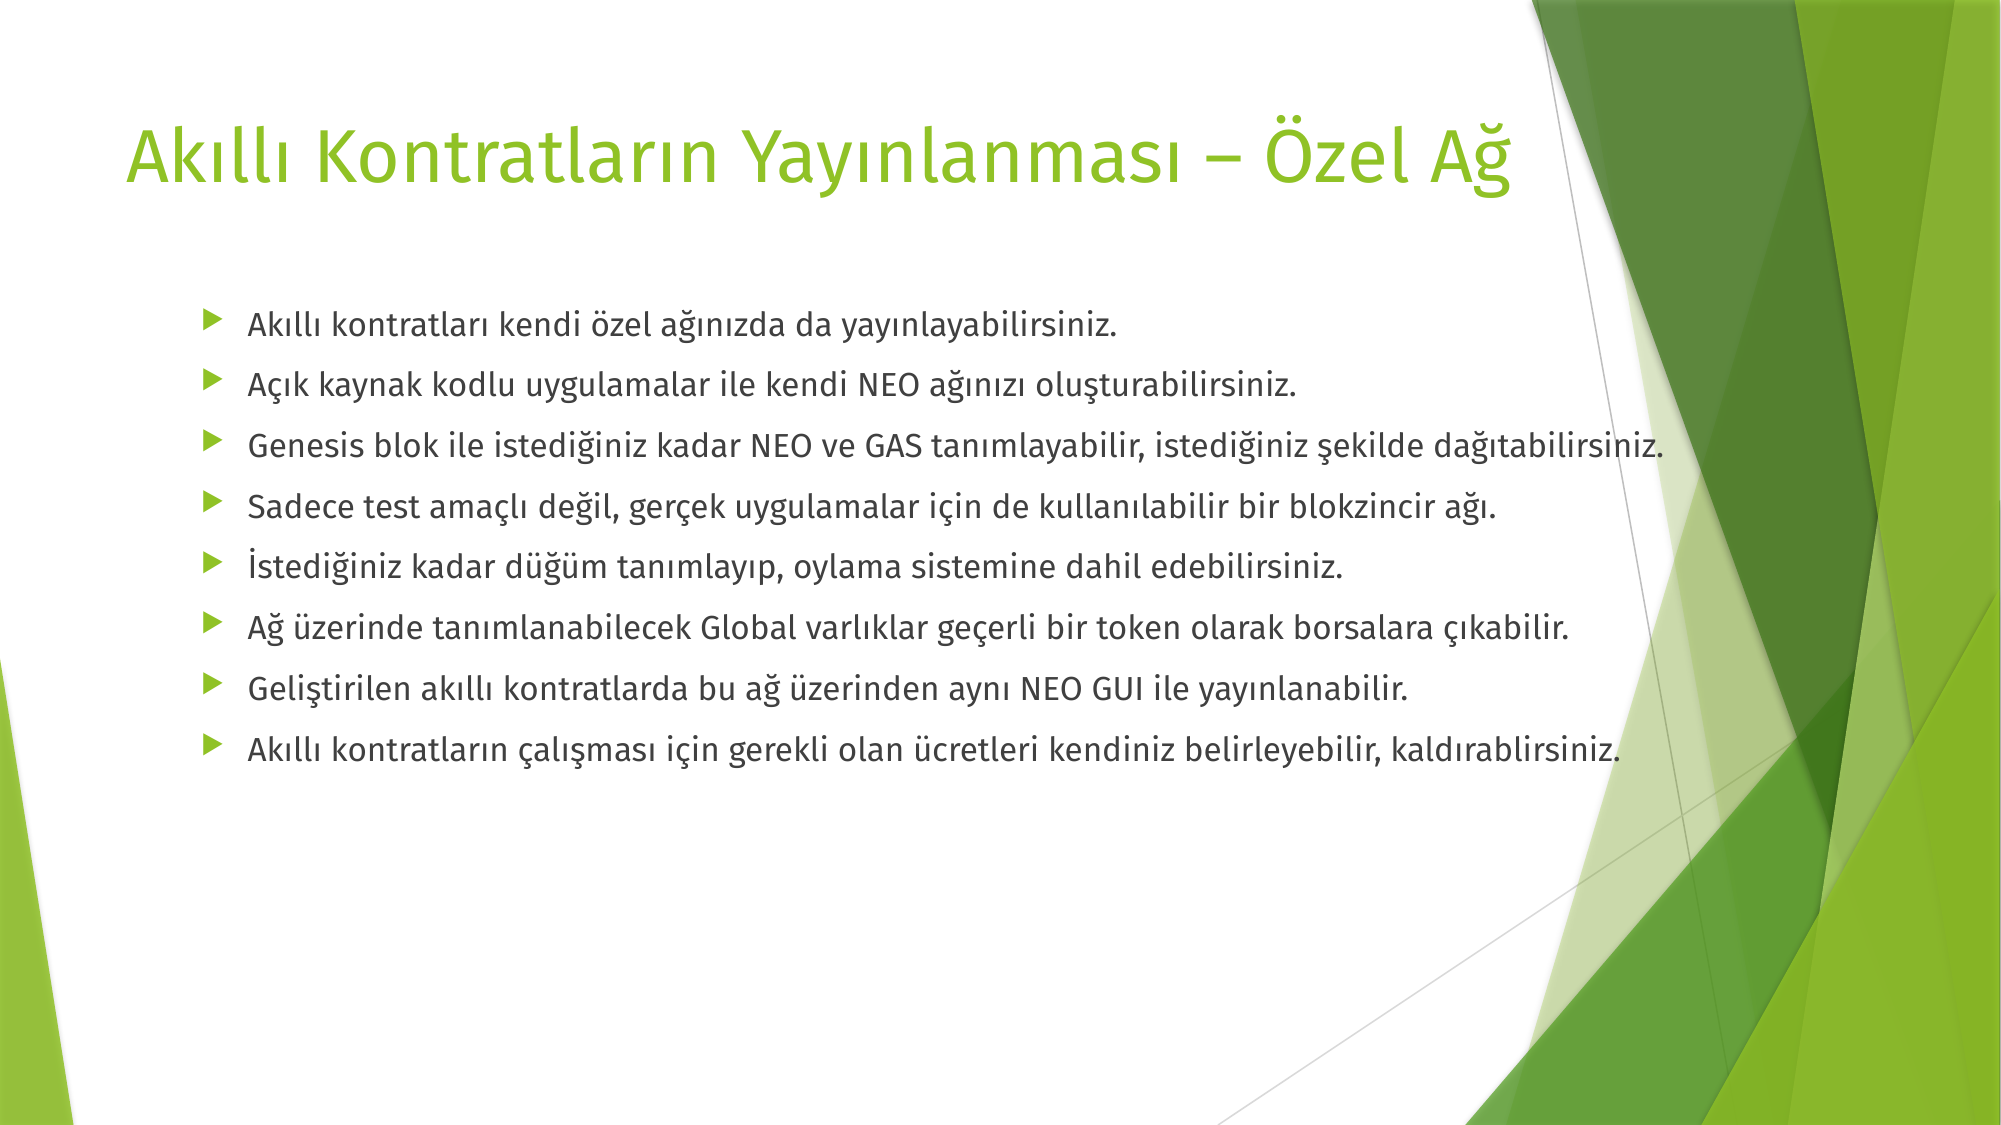

# Akıllı Kontratların Yayınlanması – Özel Ağ
Akıllı kontratları kendi özel ağınızda da yayınlayabilirsiniz.
Açık kaynak kodlu uygulamalar ile kendi NEO ağınızı oluşturabilirsiniz.
Genesis blok ile istediğiniz kadar NEO ve GAS tanımlayabilir, istediğiniz şekilde dağıtabilirsiniz.
Sadece test amaçlı değil, gerçek uygulamalar için de kullanılabilir bir blokzincir ağı.
İstediğiniz kadar düğüm tanımlayıp, oylama sistemine dahil edebilirsiniz.
Ağ üzerinde tanımlanabilecek Global varlıklar geçerli bir token olarak borsalara çıkabilir.
Geliştirilen akıllı kontratlarda bu ağ üzerinden aynı NEO GUI ile yayınlanabilir.
Akıllı kontratların çalışması için gerekli olan ücretleri kendiniz belirleyebilir, kaldırablirsiniz.